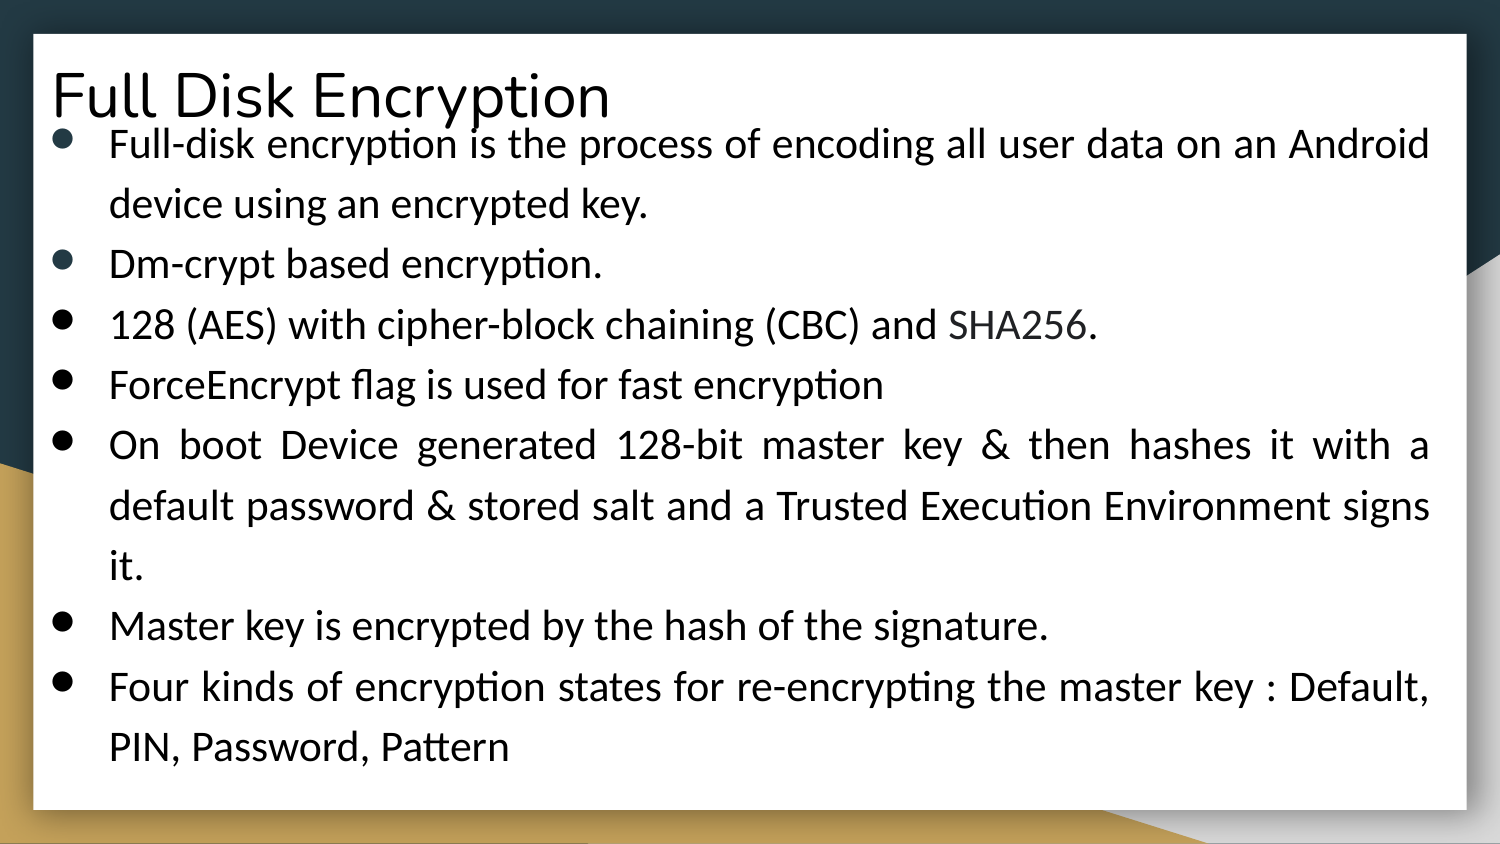

# Full Disk Encryption
Full-disk encryption is the process of encoding all user data on an Android device using an encrypted key.
Dm-crypt based encryption.
128 (AES) with cipher-block chaining (CBC) and SHA256.
ForceEncrypt flag is used for fast encryption
On boot Device generated 128-bit master key & then hashes it with a default password & stored salt and a Trusted Execution Environment signs it.
Master key is encrypted by the hash of the signature.
Four kinds of encryption states for re-encrypting the master key : Default, PIN, Password, Pattern